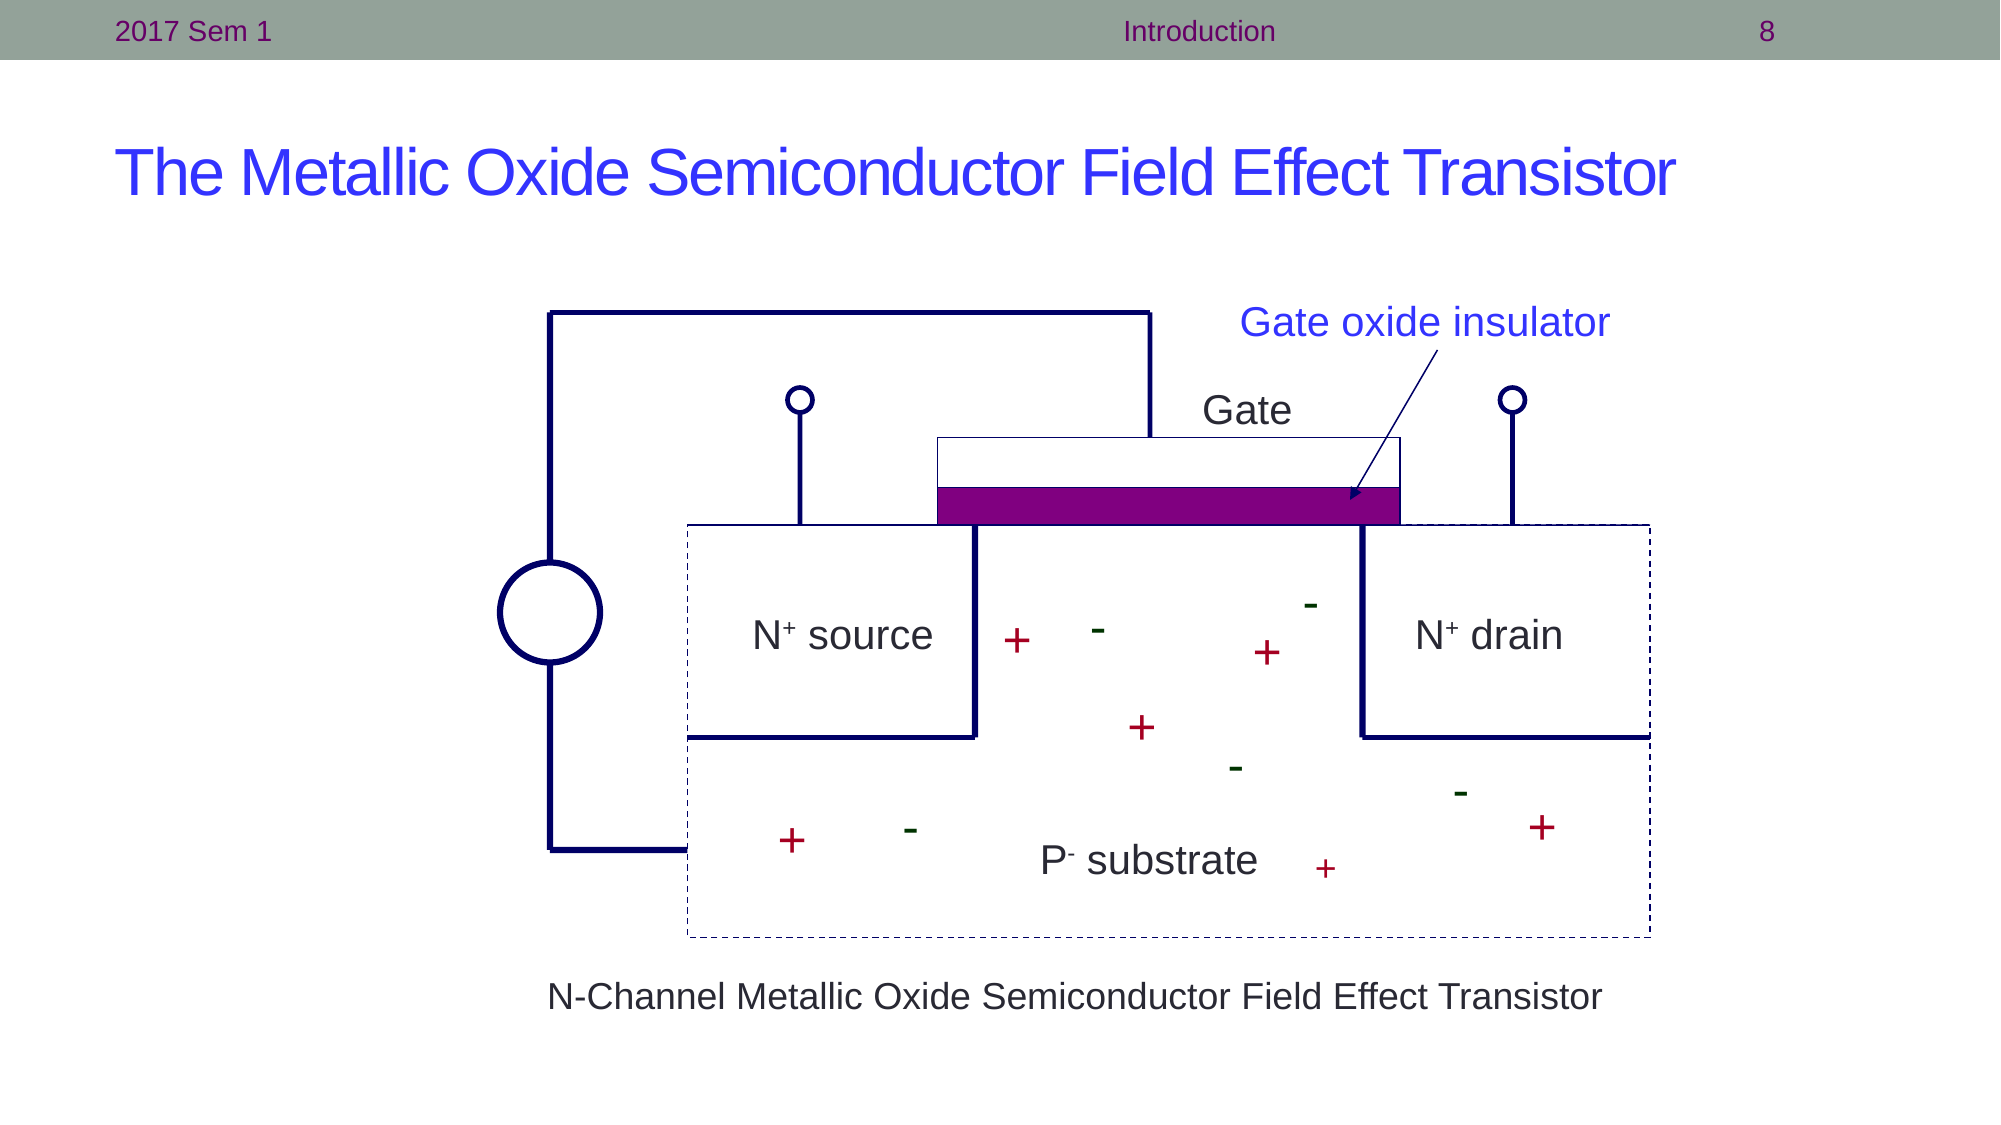

2017 Sem 1
Introduction
8
# The Metallic Oxide Semiconductor Field Effect Transistor
Gate oxide insulator

Gate

-
-
+
N+ source
N+ drain
+

+
-

-
-
+
+
P- substrate
+

N-Channel Metallic Oxide Semiconductor Field Effect Transistor